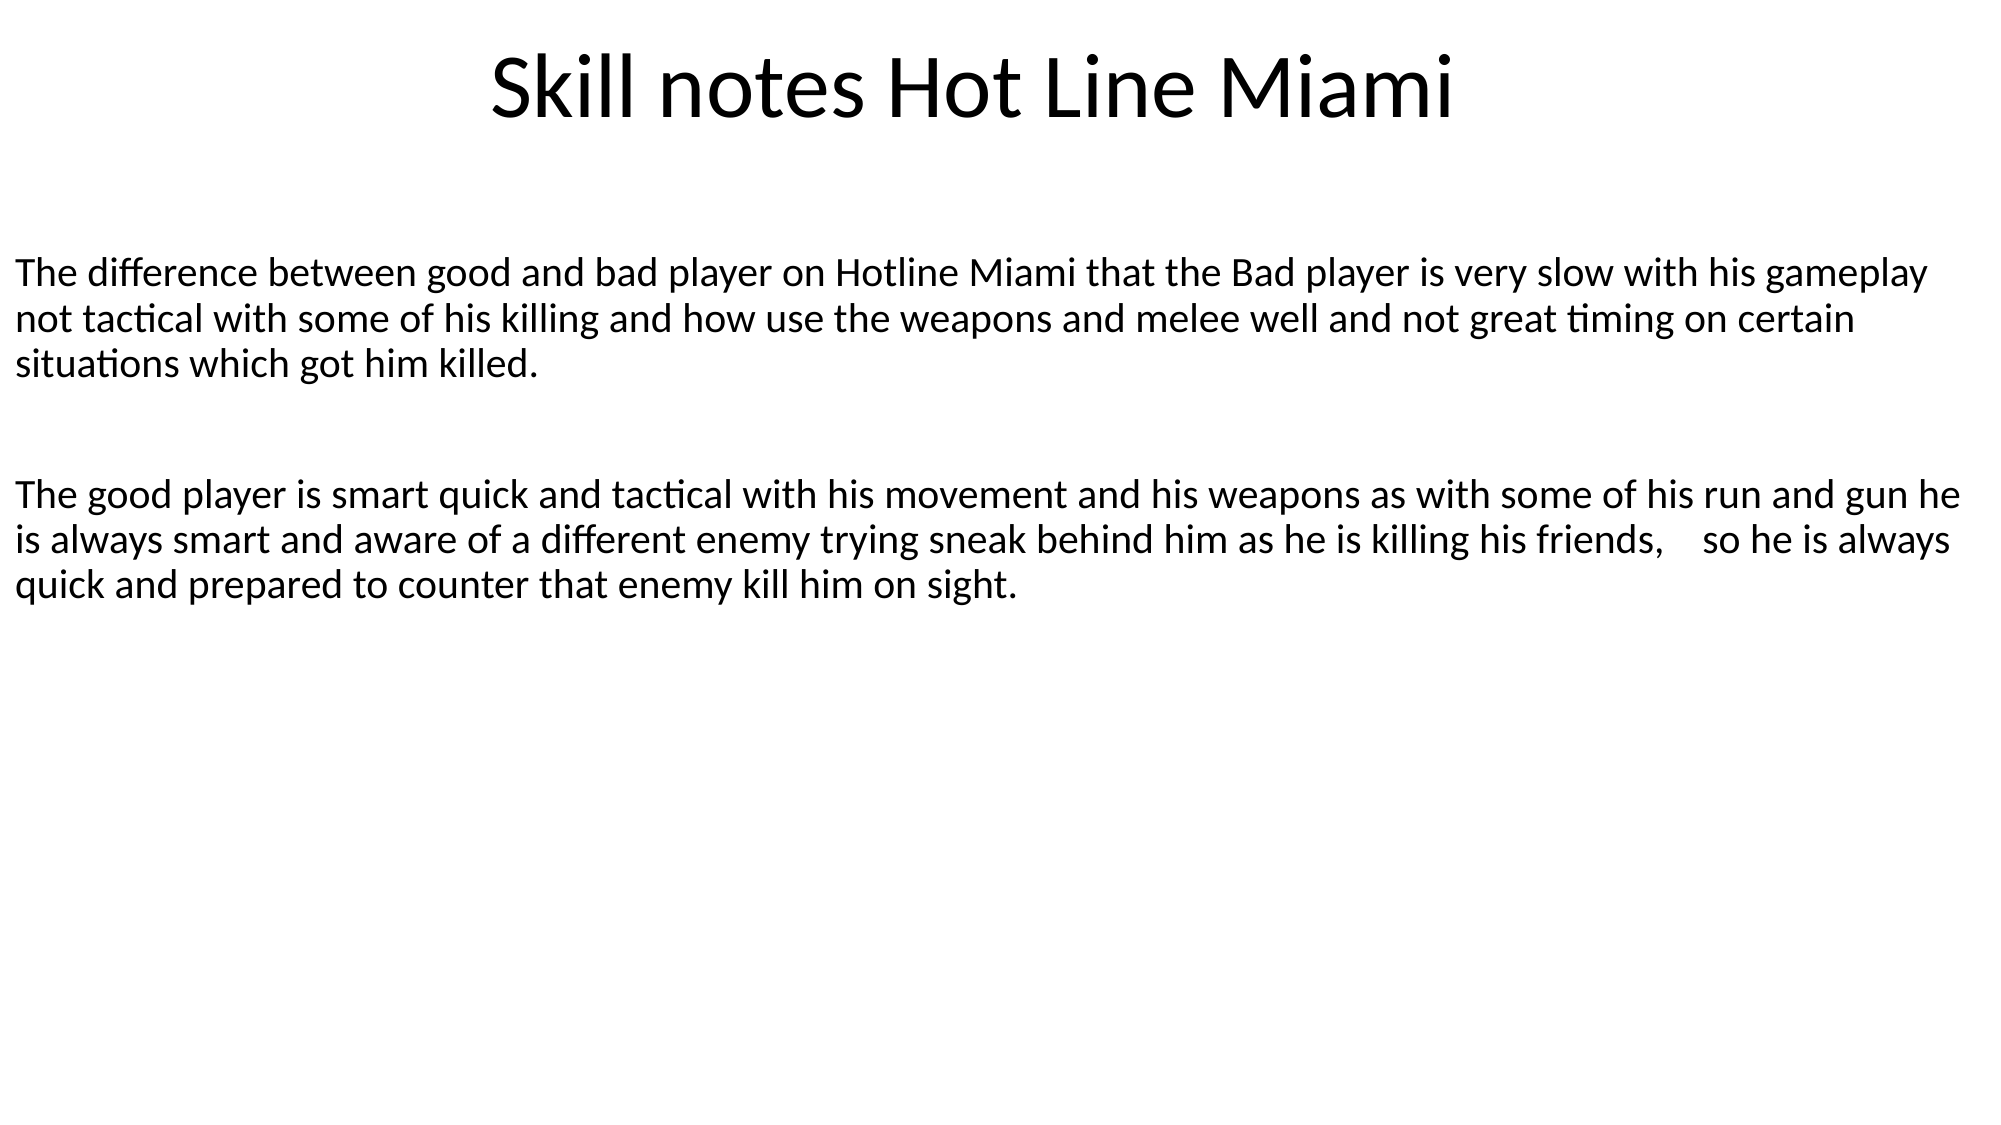

# Skill notes Hot Line Miami
The difference between good and bad player on Hotline Miami that the Bad player is very slow with his gameplay not tactical with some of his killing and how use the weapons and melee well and not great timing on certain situations which got him killed.

The good player is smart quick and tactical with his movement and his weapons as with some of his run and gun he is always smart and aware of a different enemy trying sneak behind him as he is killing his friends,    so he is always quick and prepared to counter that enemy kill him on sight.